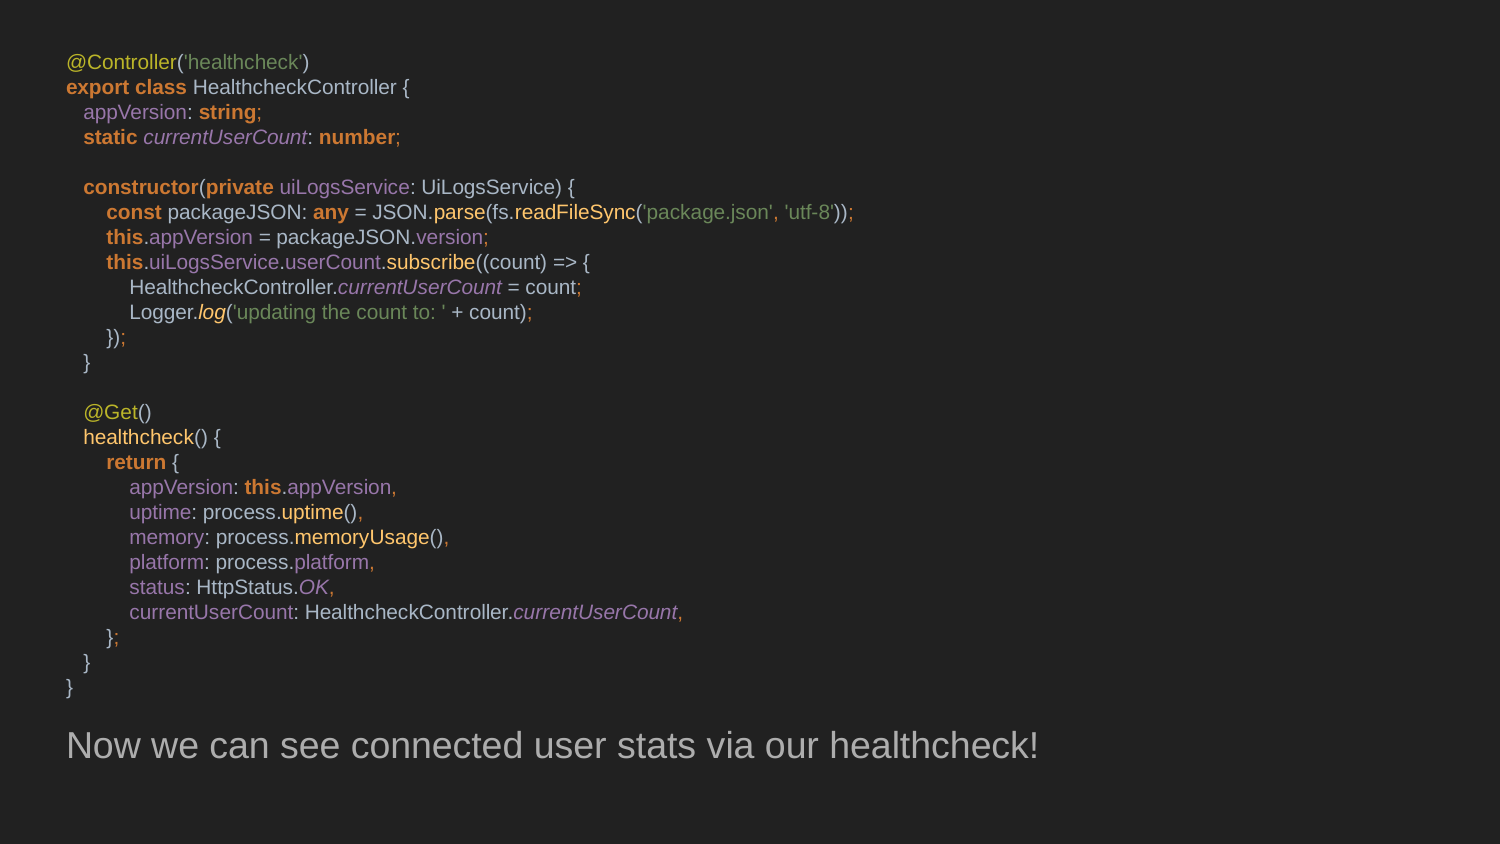

@Controller('healthcheck')
export class HealthcheckController {
   appVersion: string;
   static currentUserCount: number;

   constructor(private uiLogsService: UiLogsService) {
       const packageJSON: any = JSON.parse(fs.readFileSync('package.json', 'utf-8'));
       this.appVersion = packageJSON.version;
       this.uiLogsService.userCount.subscribe((count) => {
           HealthcheckController.currentUserCount = count;
           Logger.log('updating the count to: ' + count);
       });
   }

   @Get()
   healthcheck() {
       return {
           appVersion: this.appVersion,
           uptime: process.uptime(),
           memory: process.memoryUsage(),
           platform: process.platform,
           status: HttpStatus.OK,
           currentUserCount: HealthcheckController.currentUserCount,
       };
   }
}

Now we can see connected user stats via our healthcheck!